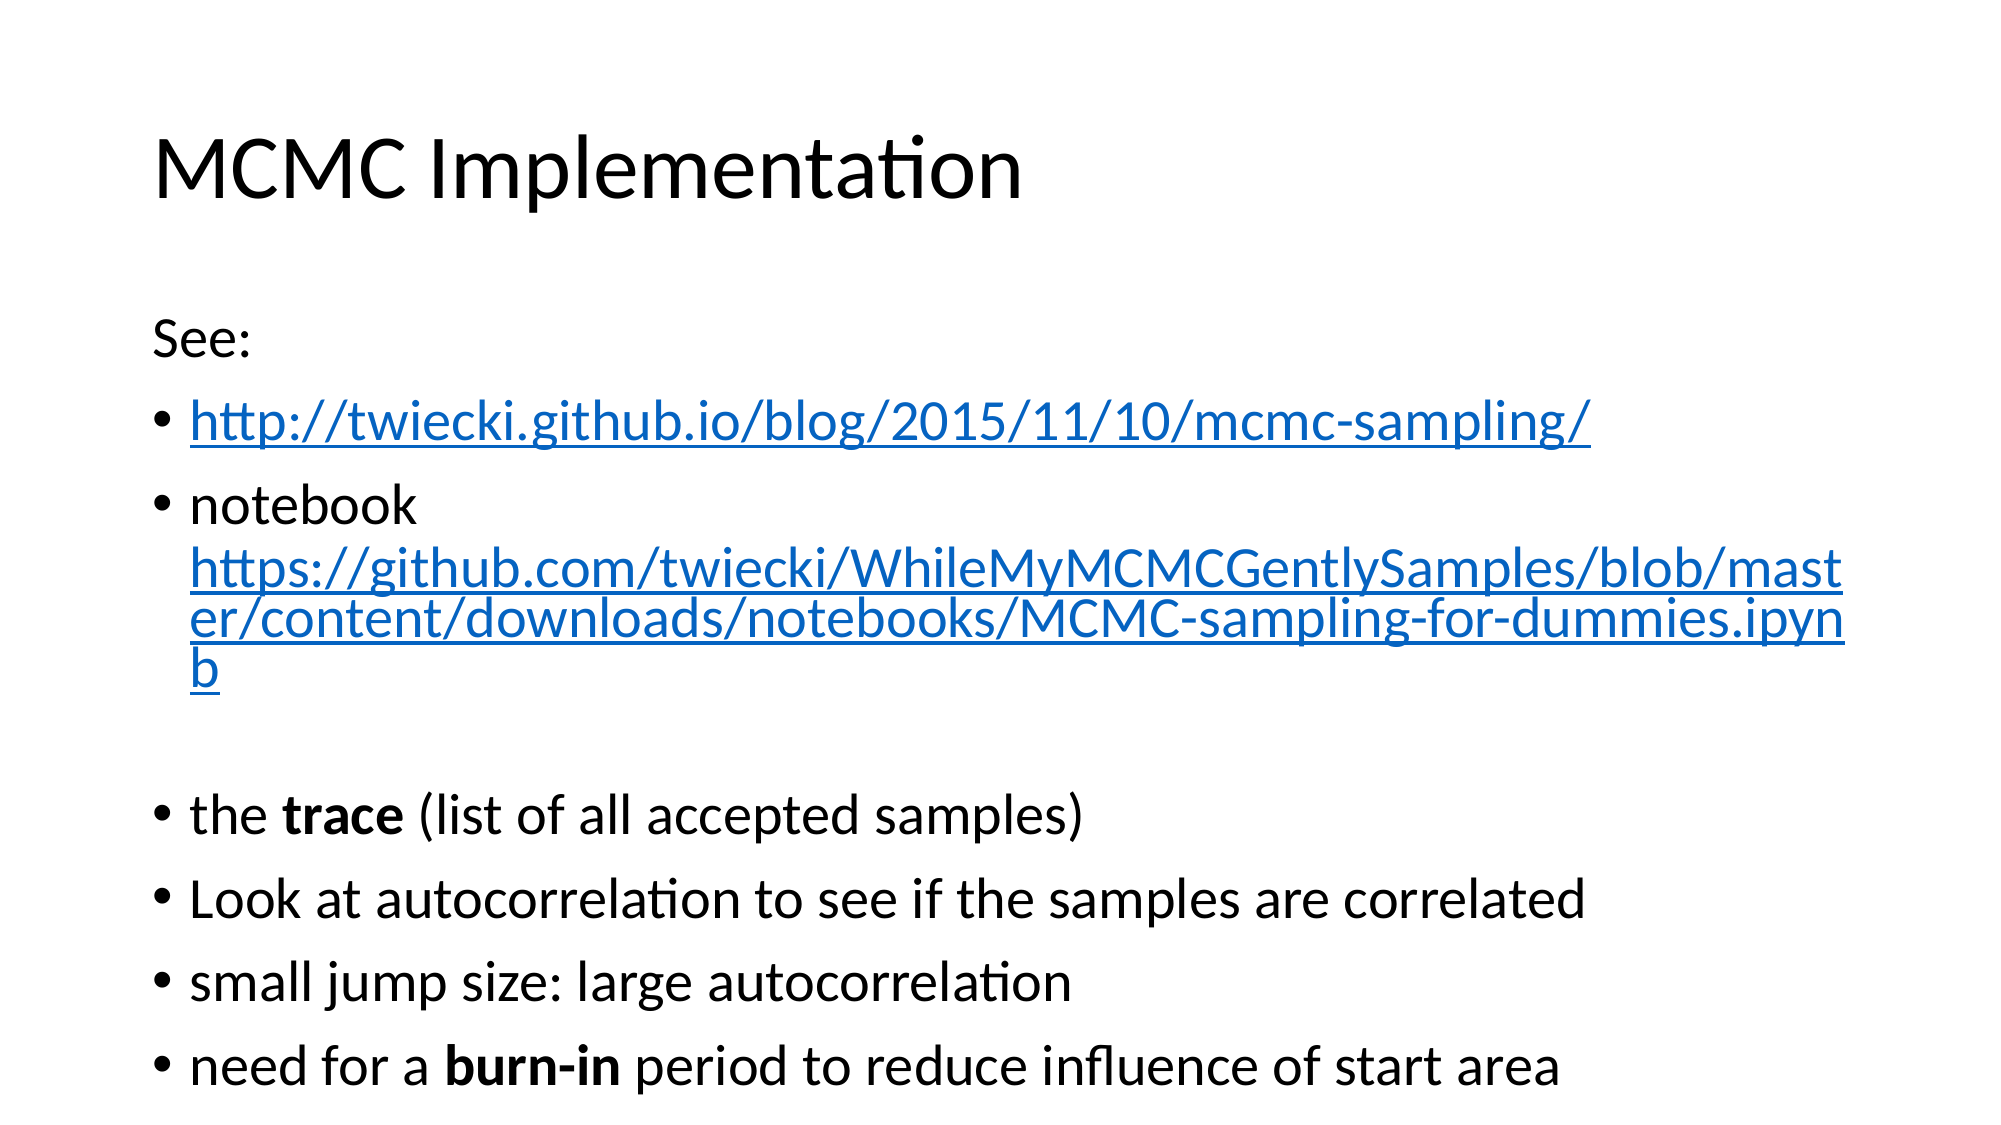

# MCMC Implementation
See:
http://twiecki.github.io/blog/2015/11/10/mcmc-sampling/
notebook  https://github.com/twiecki/WhileMyMCMCGentlySamples/blob/master/content/downloads/notebooks/MCMC-sampling-for-dummies.ipynb
the trace (list of all accepted samples)
Look at autocorrelation to see if the samples are correlated
small jump size: large autocorrelation
need for a burn-in period to reduce influence of start area